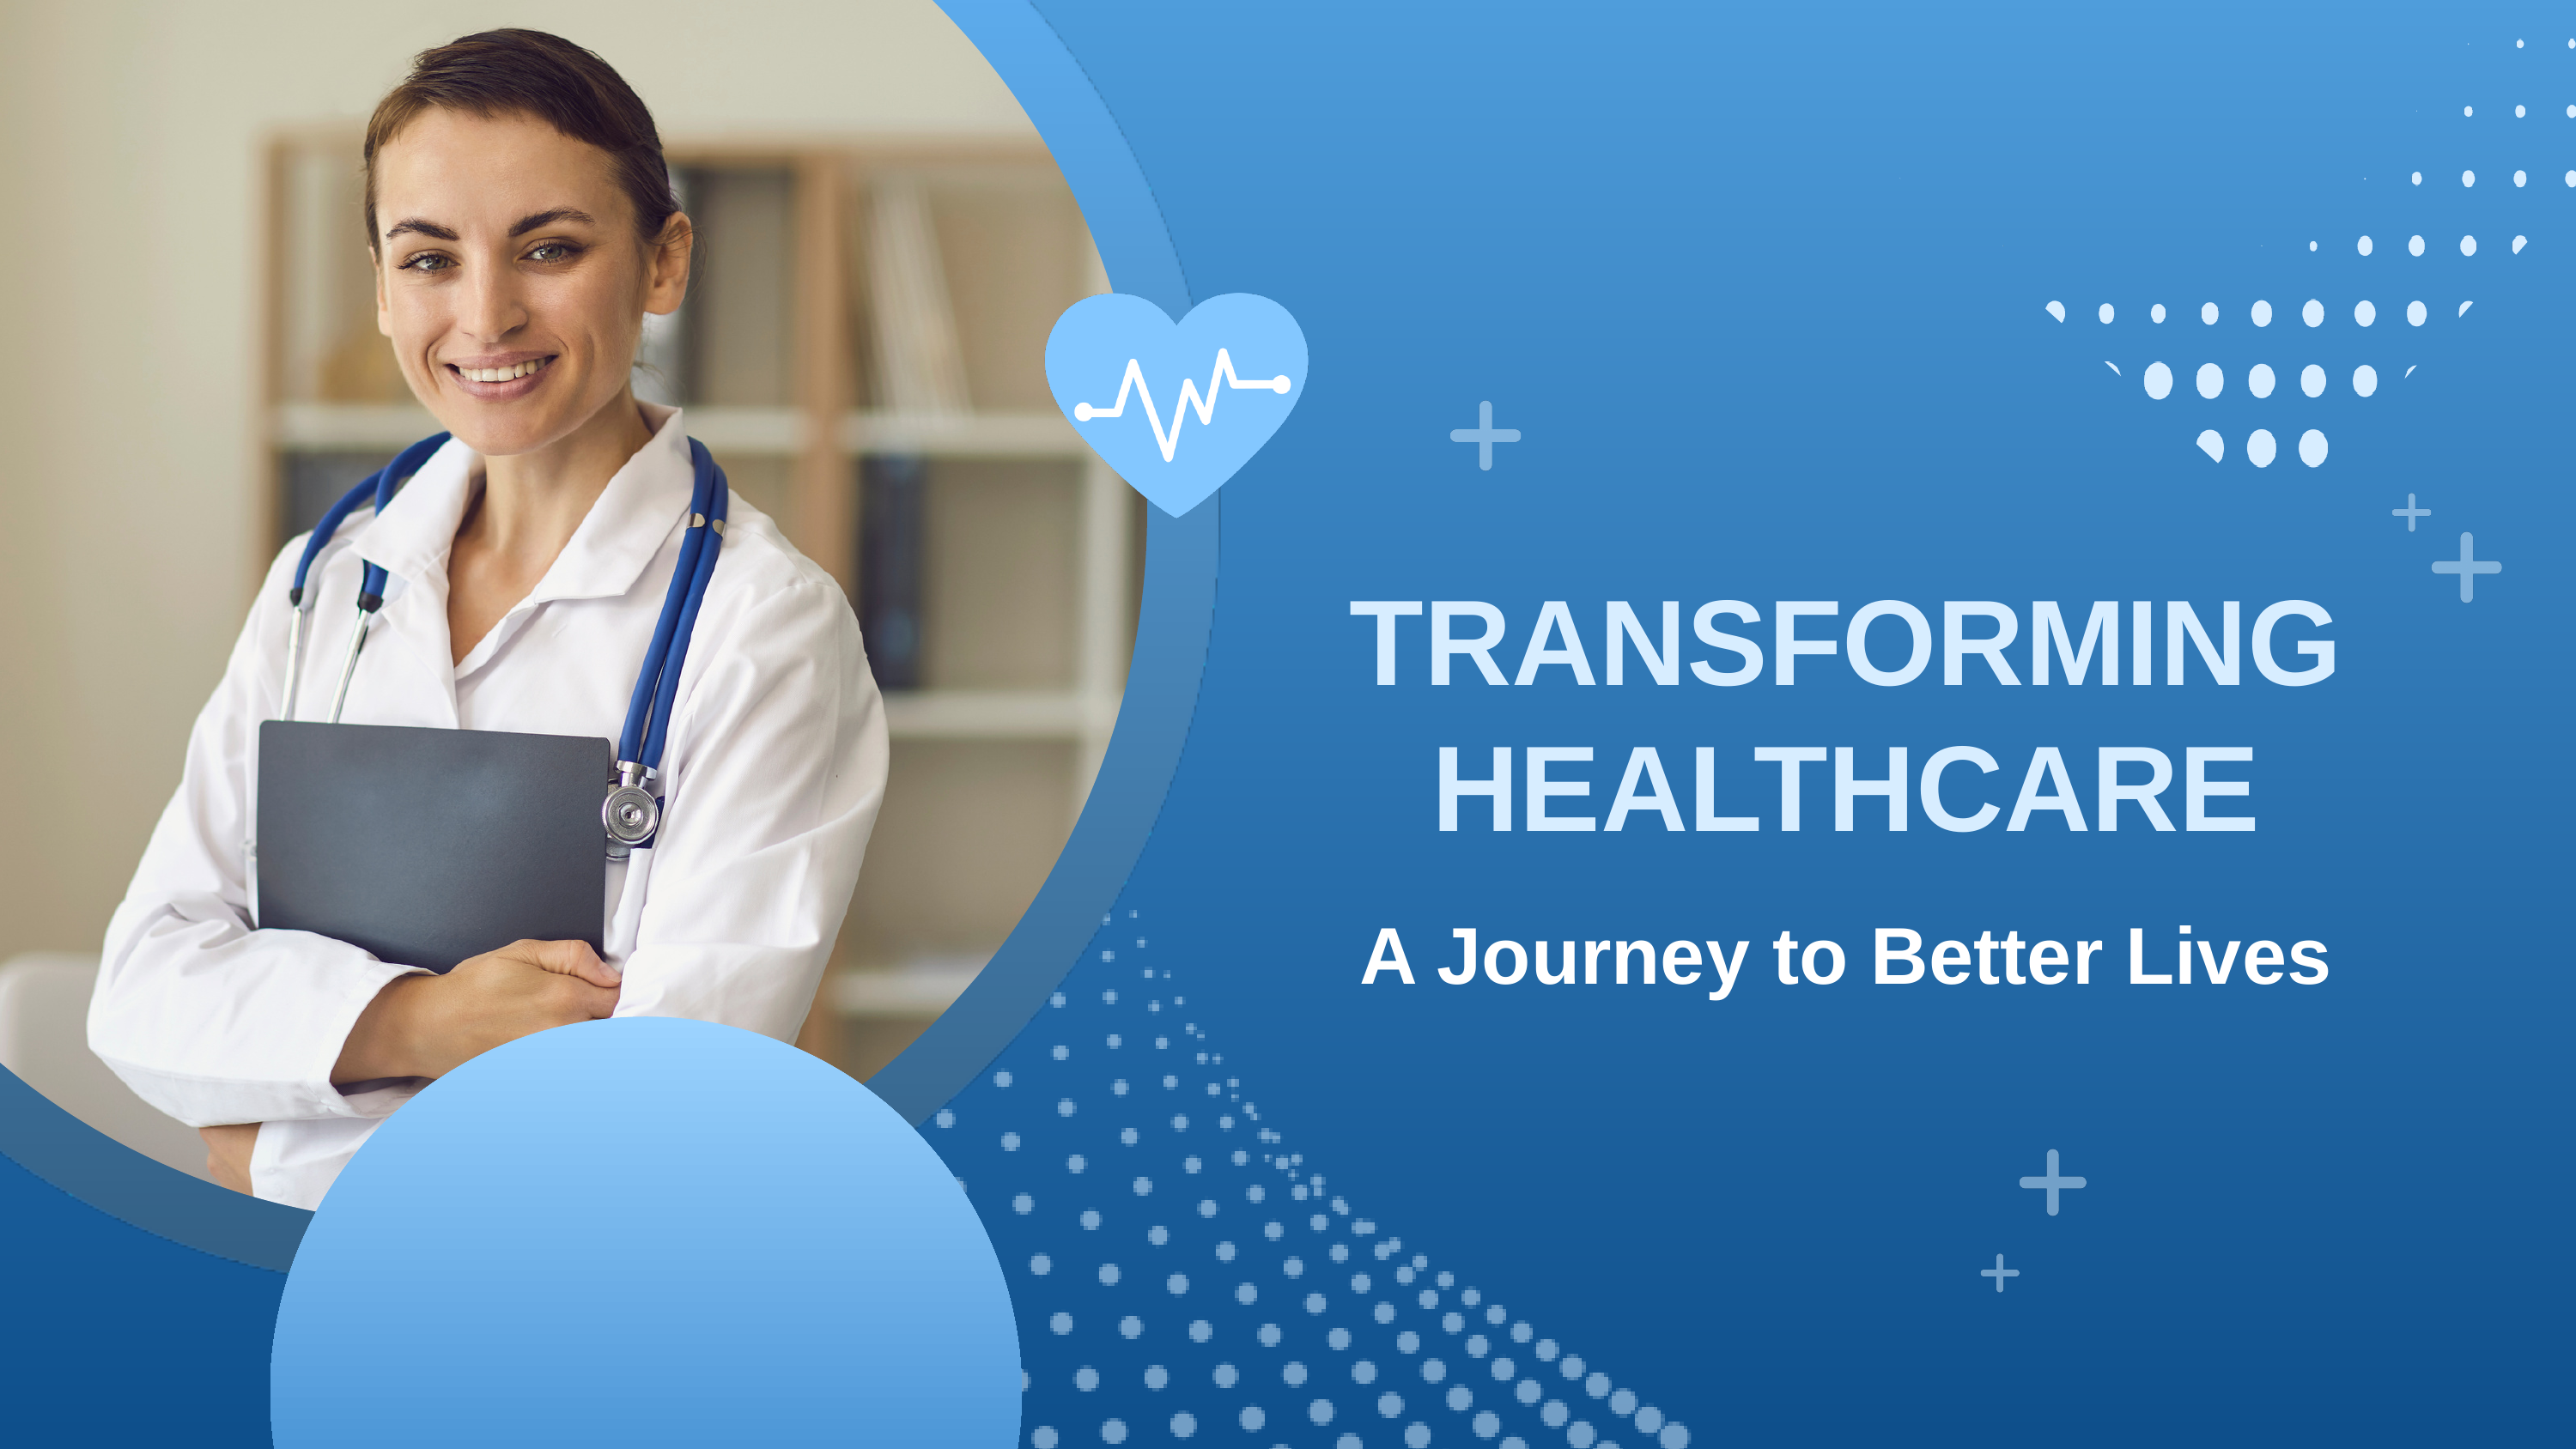

TRANSFORMING HEALTHCARE
A Journey to Better Lives